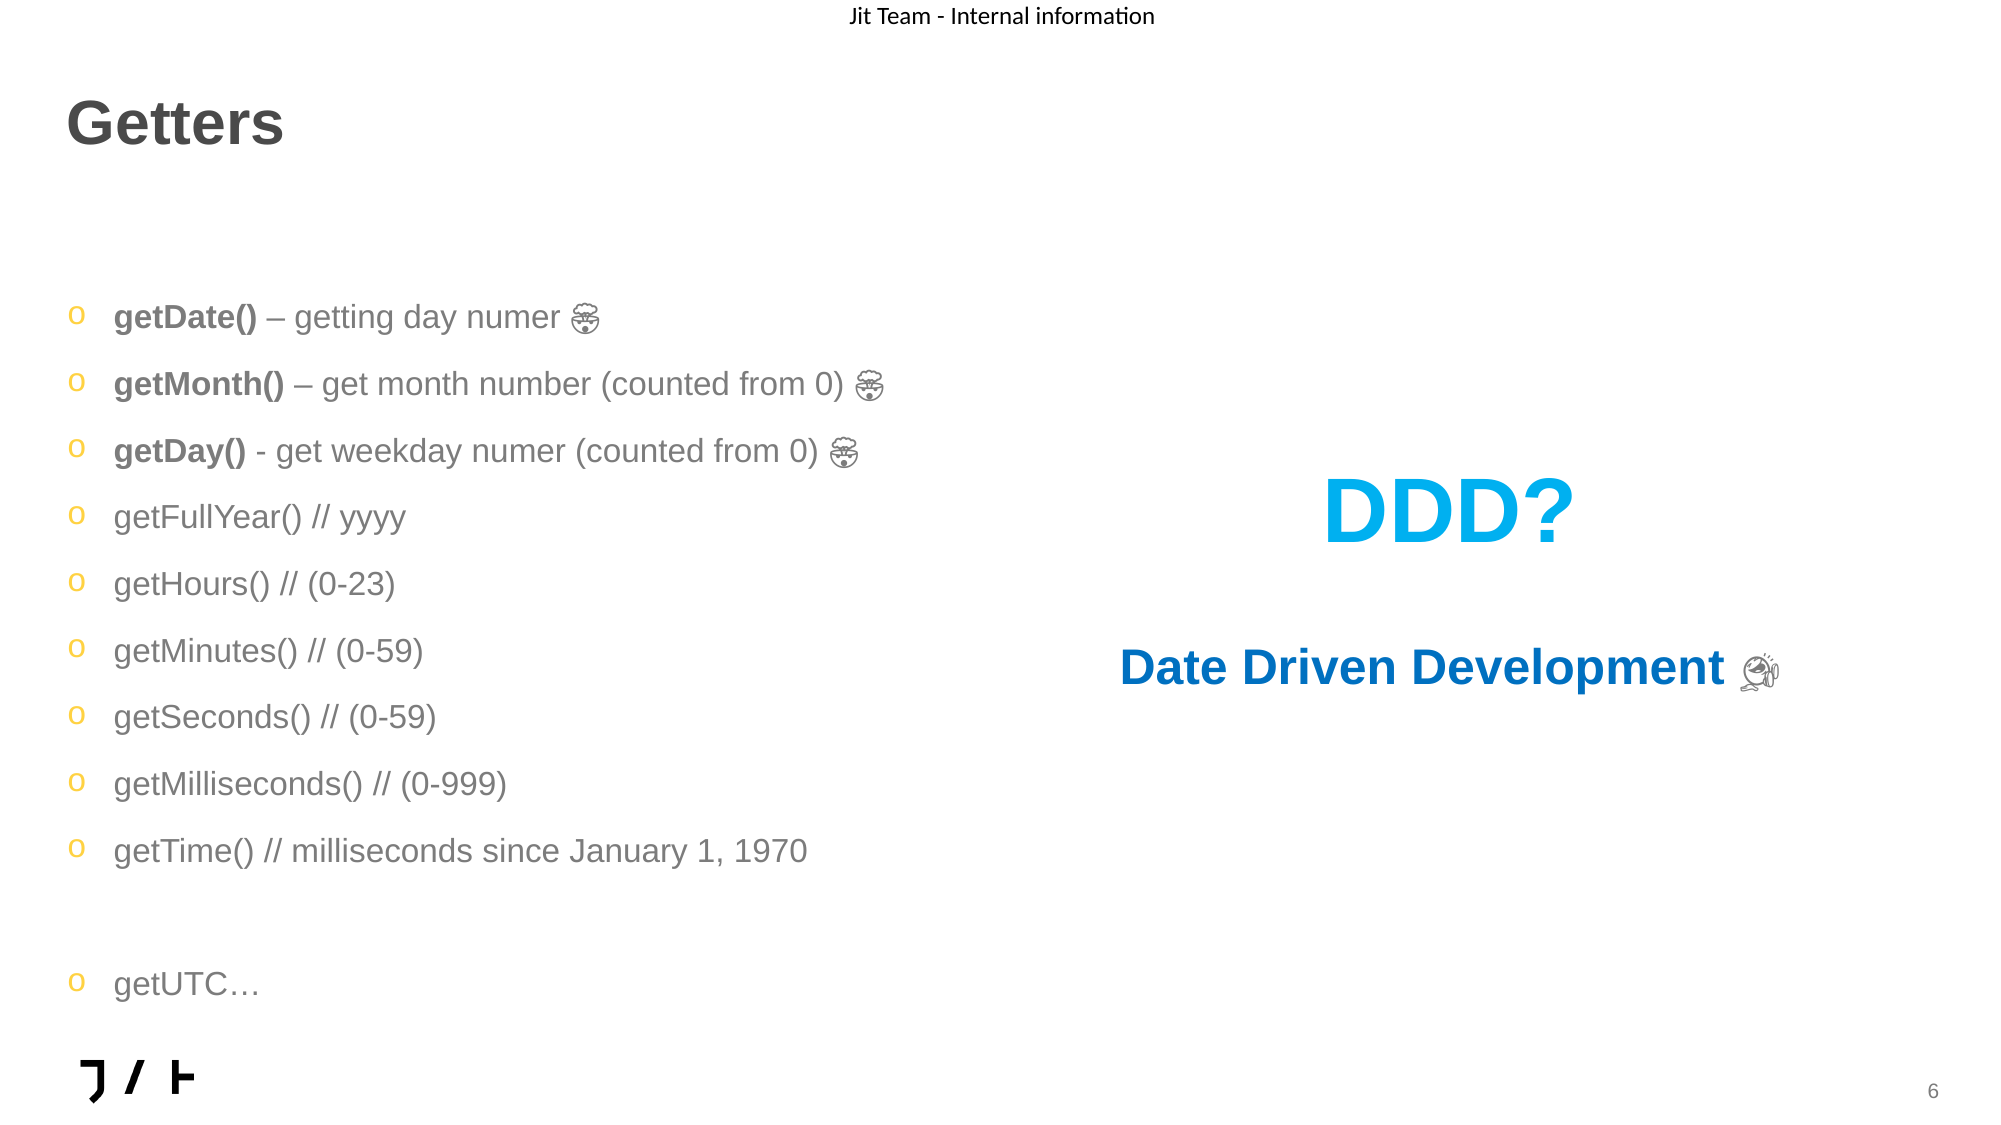

# Getters
getDate() – getting day numer 🤯
getMonth() – get month number (counted from 0) 🤯
getDay() - get weekday numer (counted from 0) 🤯
getFullYear() // yyyy
getHours() // (0-23)
getMinutes() // (0-59)
getSeconds() // (0-59)
getMilliseconds() // (0-999)
getTime() // milliseconds since January 1, 1970

getUTC…

DDD?
Date Driven Development 🤣

6